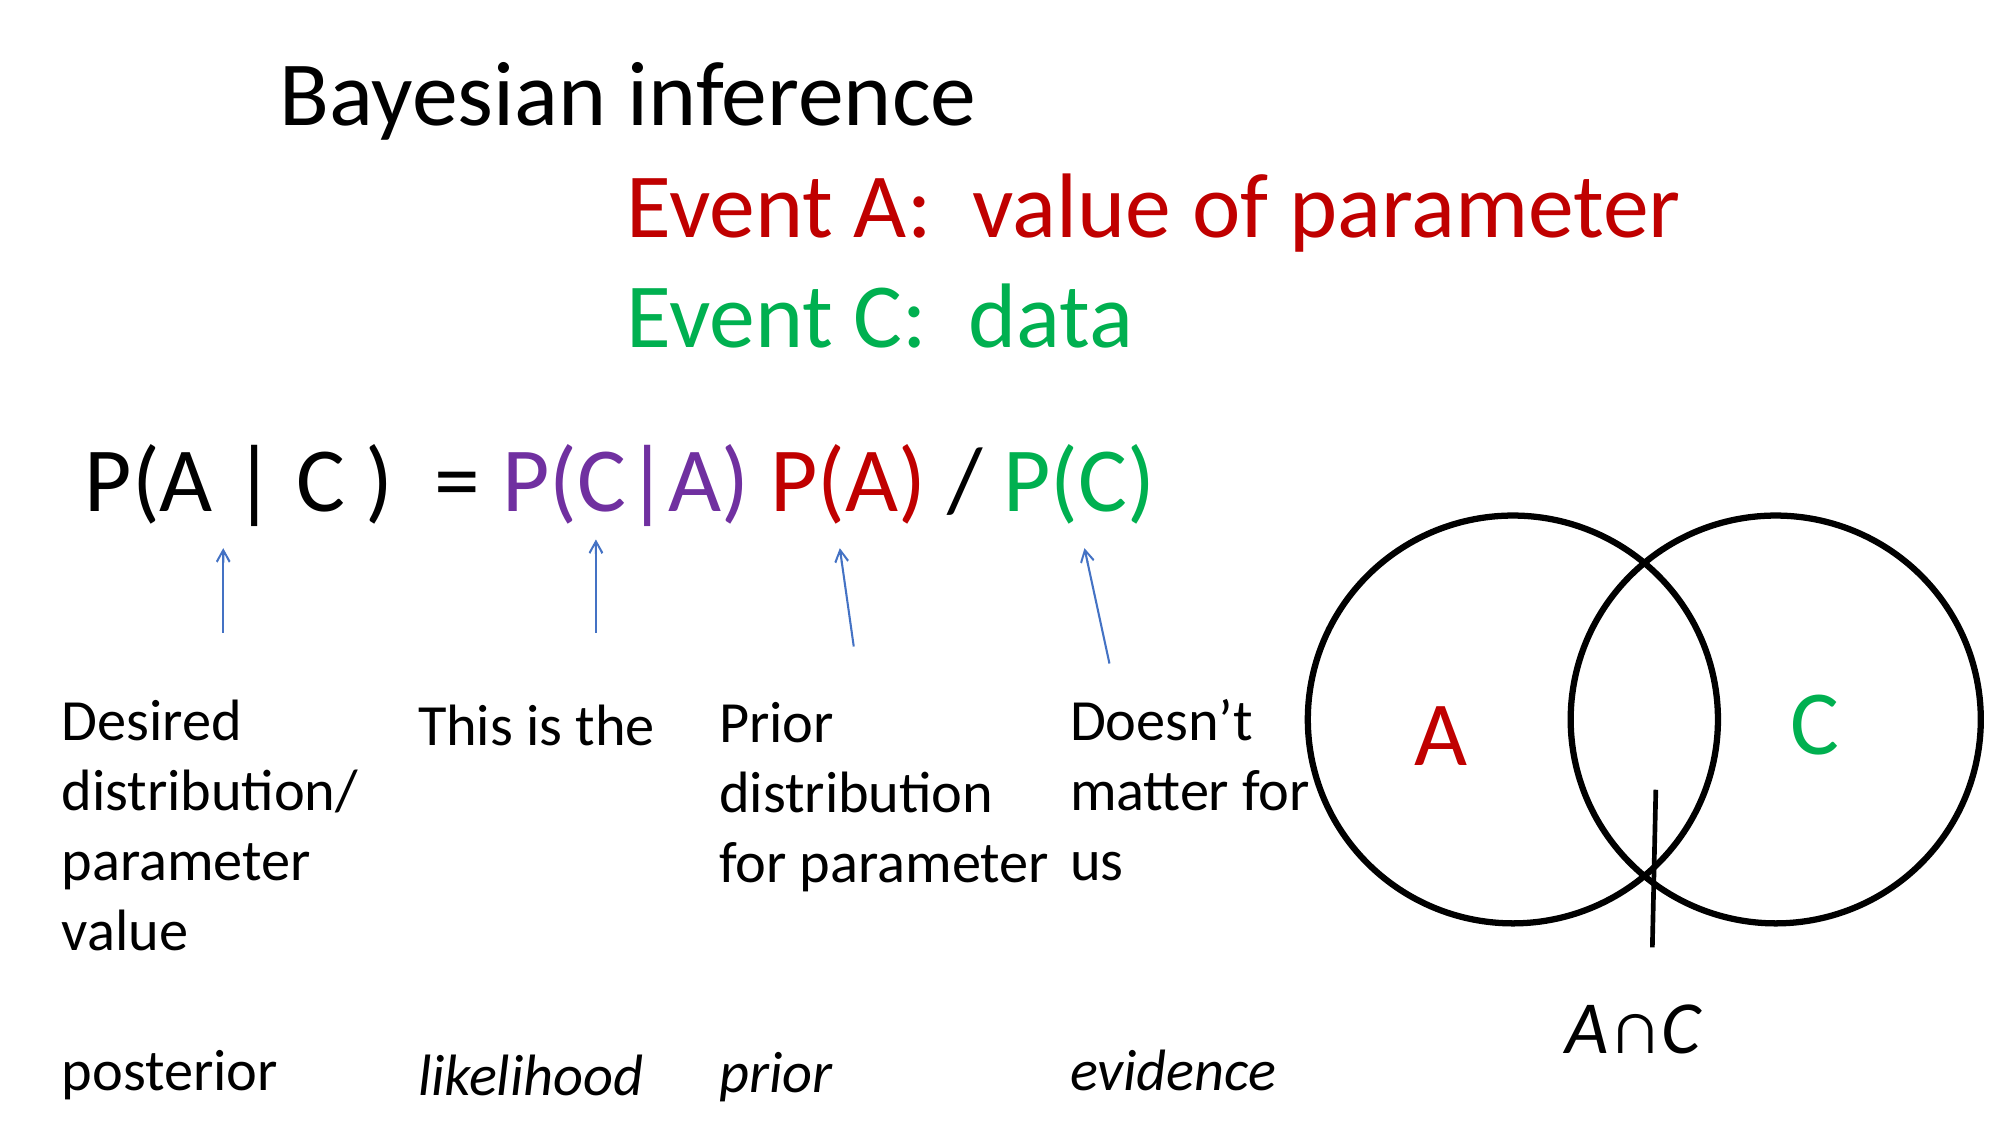

# Bayesian inference
Event A:  value of parameter
Event C:  data
P(A | C )  = P(C|A) P(A) / P(C)

C
A
Desired
distribution/
parameter value

posterior
Doesn’t
matter for
us

evidence
Prior
distribution
for parameter

prior
This is the

likelihood
A∩C